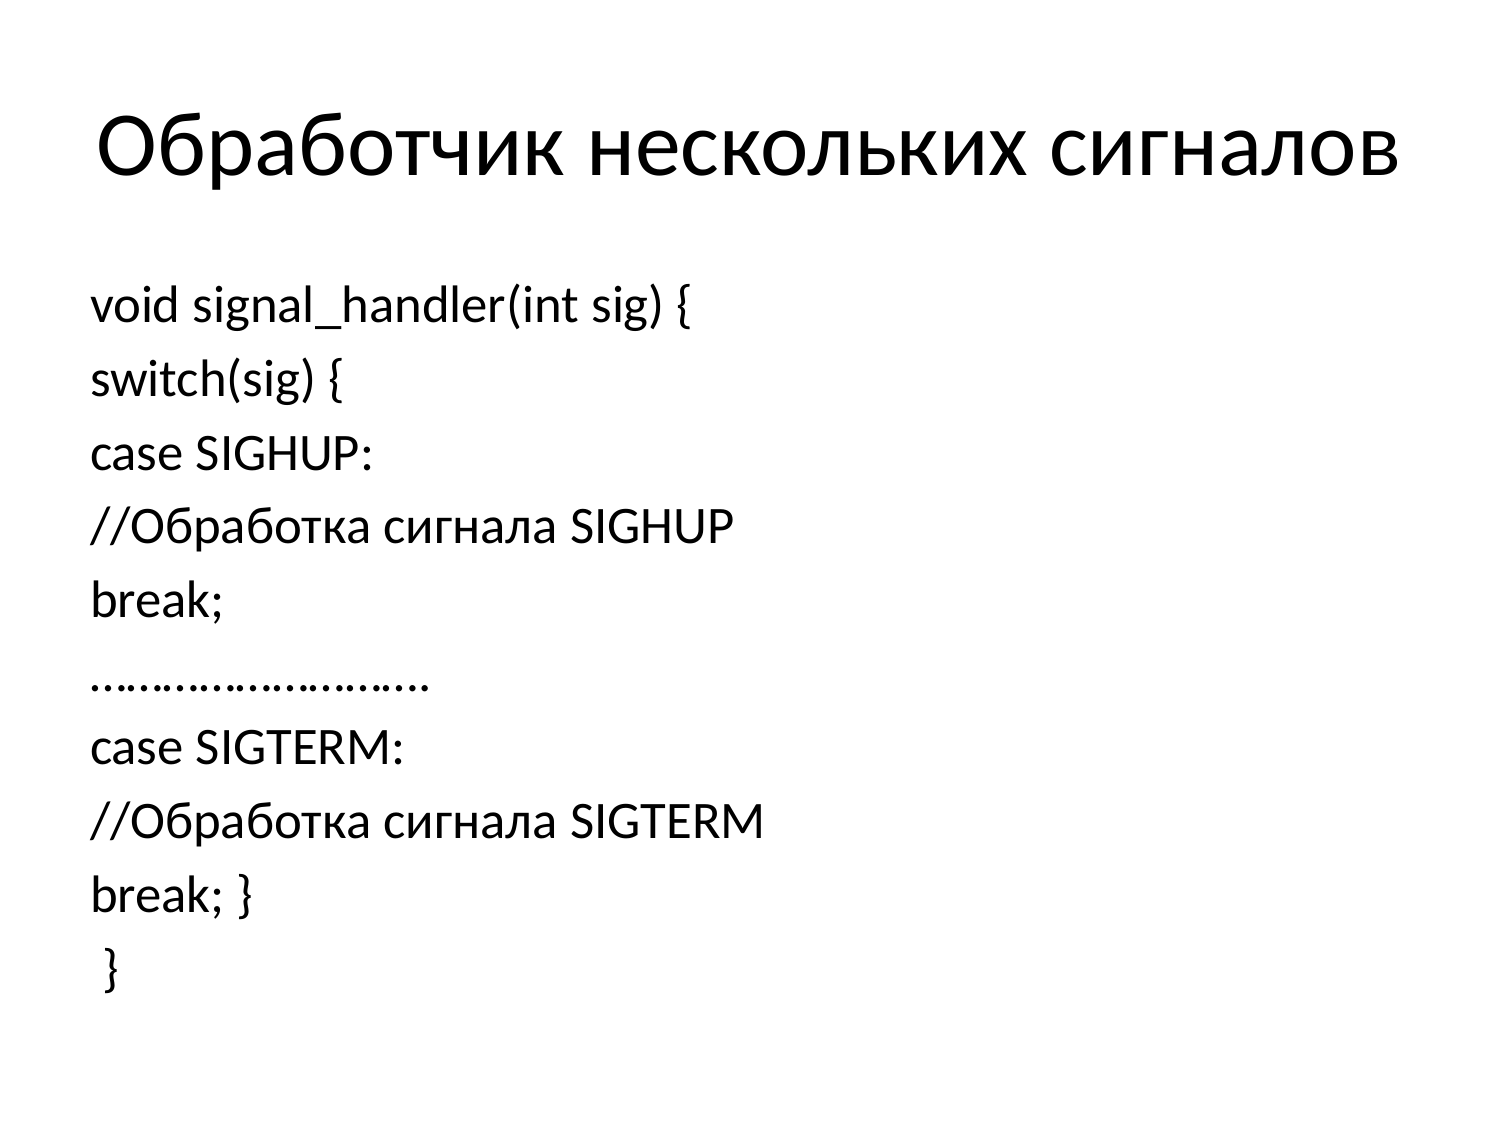

# Обработчик нескольких сигналов
void signal_handler(int sig) {
switch(sig) {
case SIGHUP:
//Обработка сигнала SIGHUP
break;
……………………….
case SIGTERM:
//Обработка сигнала SIGTERM
break; }
 }